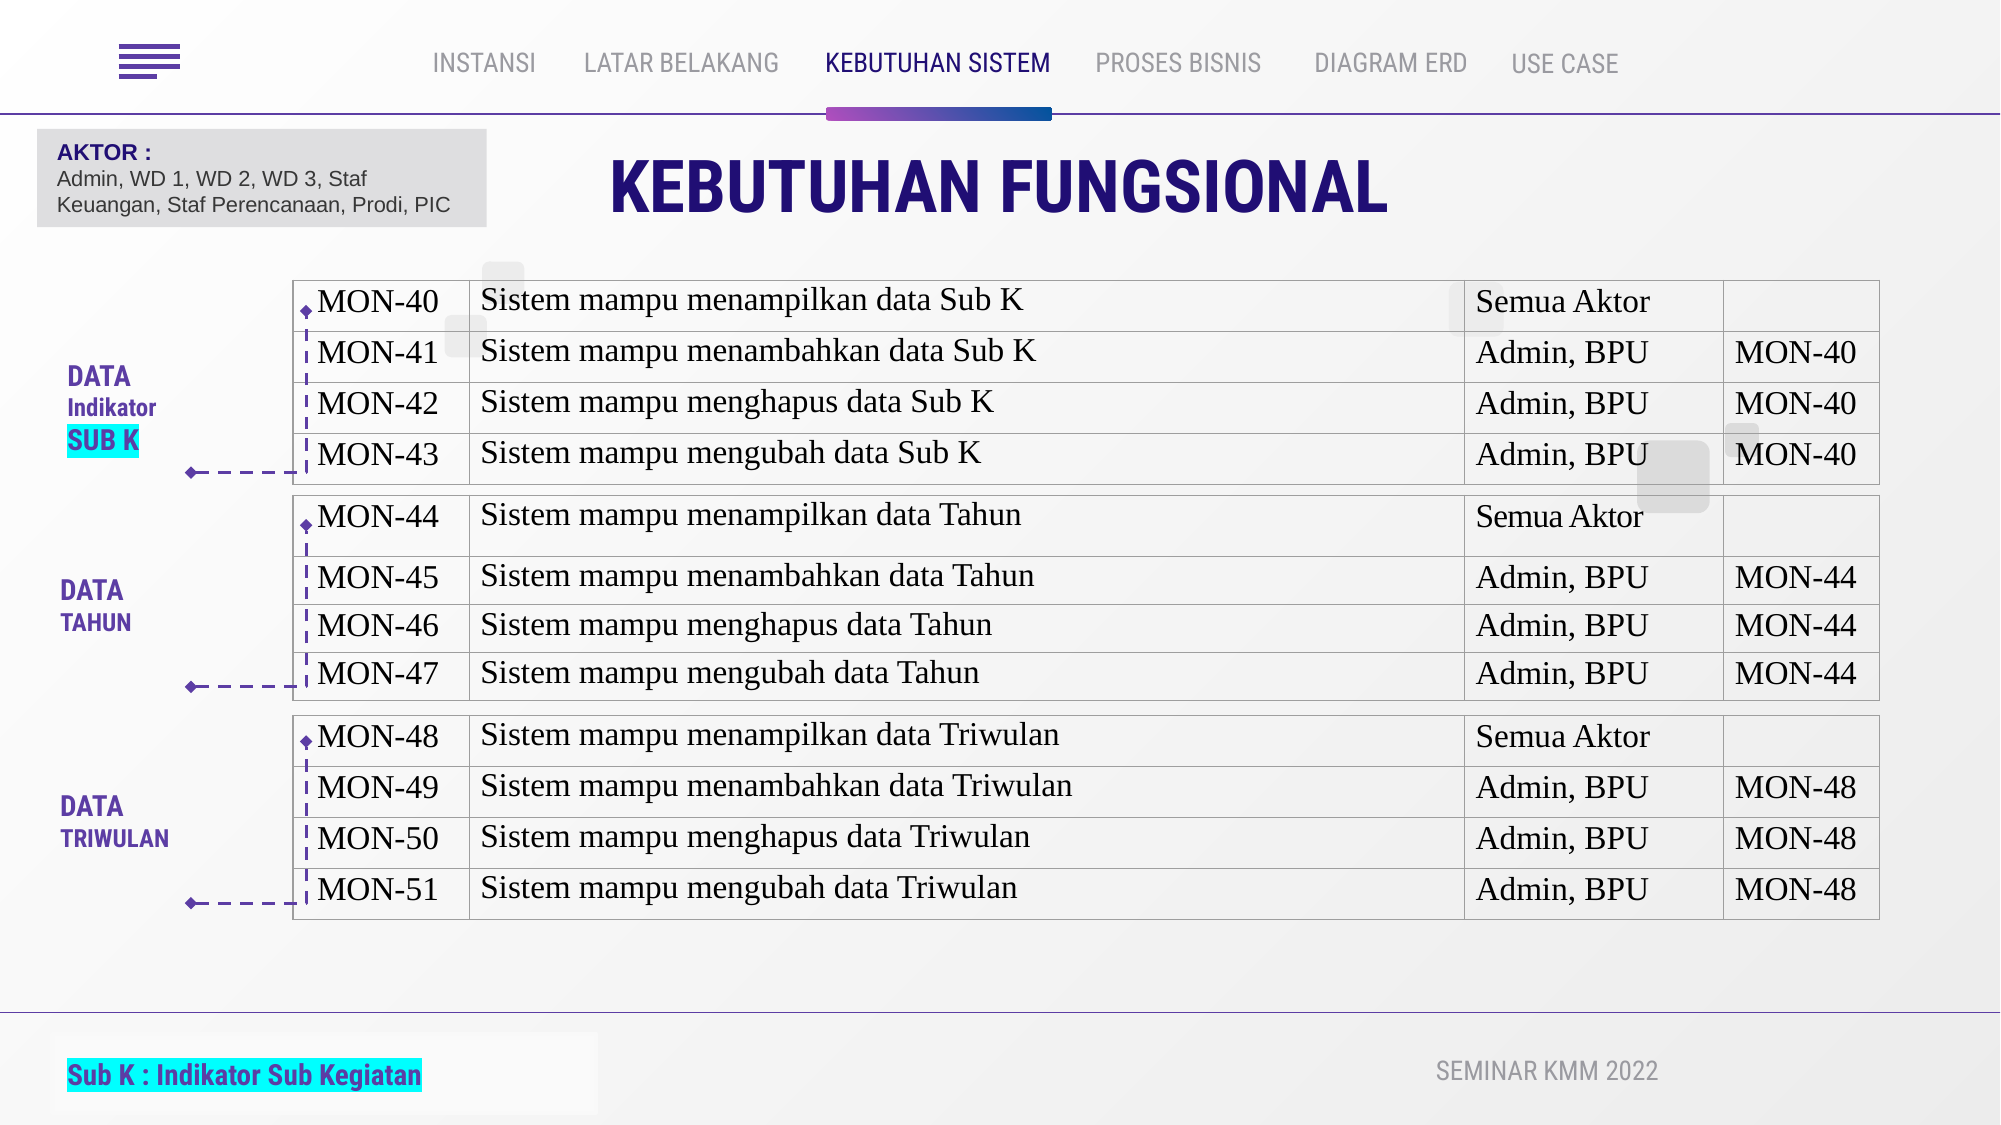

PROSES BISNIS
DIAGRAM ERD
INSTANSI
LATAR BELAKANG
KEBUTUHAN SISTEM
USE CASE

AKTOR :
Admin, WD 1, WD 2, WD 3, Staf Keuangan, Staf Perencanaan, Prodi, PIC
# KEBUTUHAN FUNGSIONAL

| MON-40 | Sistem mampu menampilkan data Sub K | Semua Aktor |  |
| --- | --- | --- | --- |
| MON-41 | Sistem mampu menambahkan data Sub K | Admin, BPU | MON-40 |
| MON-42 | Sistem mampu menghapus data Sub K | Admin, BPU | MON-40 |
| MON-43 | Sistem mampu mengubah data Sub K | Admin, BPU | MON-40 |

DATA Indikator
SUB K

| MON-44 | Sistem mampu menampilkan data Tahun | Semua Aktor |  |
| --- | --- | --- | --- |
| MON-45 | Sistem mampu menambahkan data Tahun | Admin, BPU | MON-44 |
| MON-46 | Sistem mampu menghapus data Tahun | Admin, BPU | MON-44 |
| MON-47 | Sistem mampu mengubah data Tahun | Admin, BPU | MON-44 |
DATA  TAHUN
| MON-48 | Sistem mampu menampilkan data Triwulan | Semua Aktor |  |
| --- | --- | --- | --- |
| MON-49 | Sistem mampu menambahkan data Triwulan | Admin, BPU | MON-48 |
| MON-50 | Sistem mampu menghapus data Triwulan | Admin, BPU | MON-48 |
| MON-51 | Sistem mampu mengubah data Triwulan | Admin, BPU | MON-48 |
DATA TRIWULAN

Sub K : Indikator Sub Kegiatan

SEMINAR KMM 2022